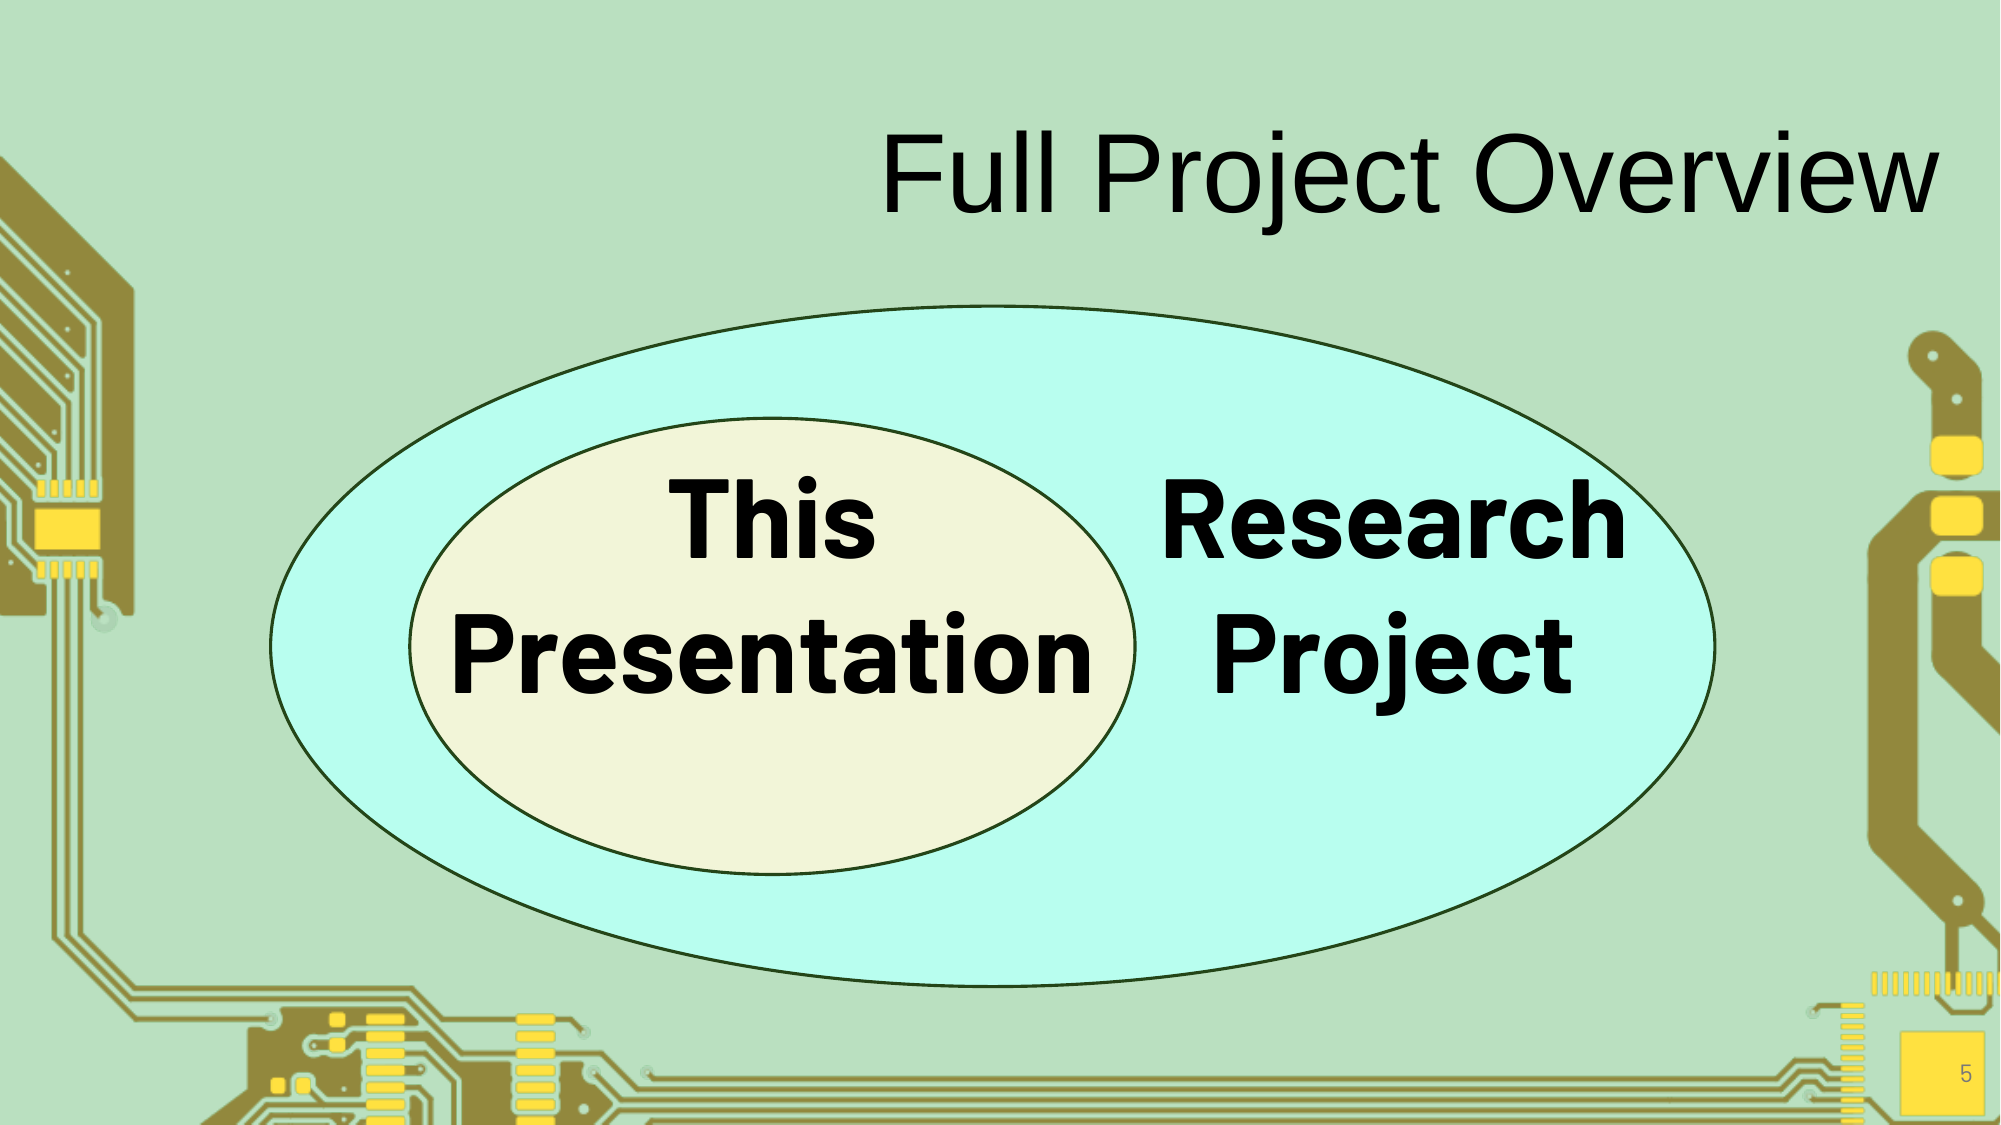

# Full Project Overview

This
Presentation
Research
Project
5